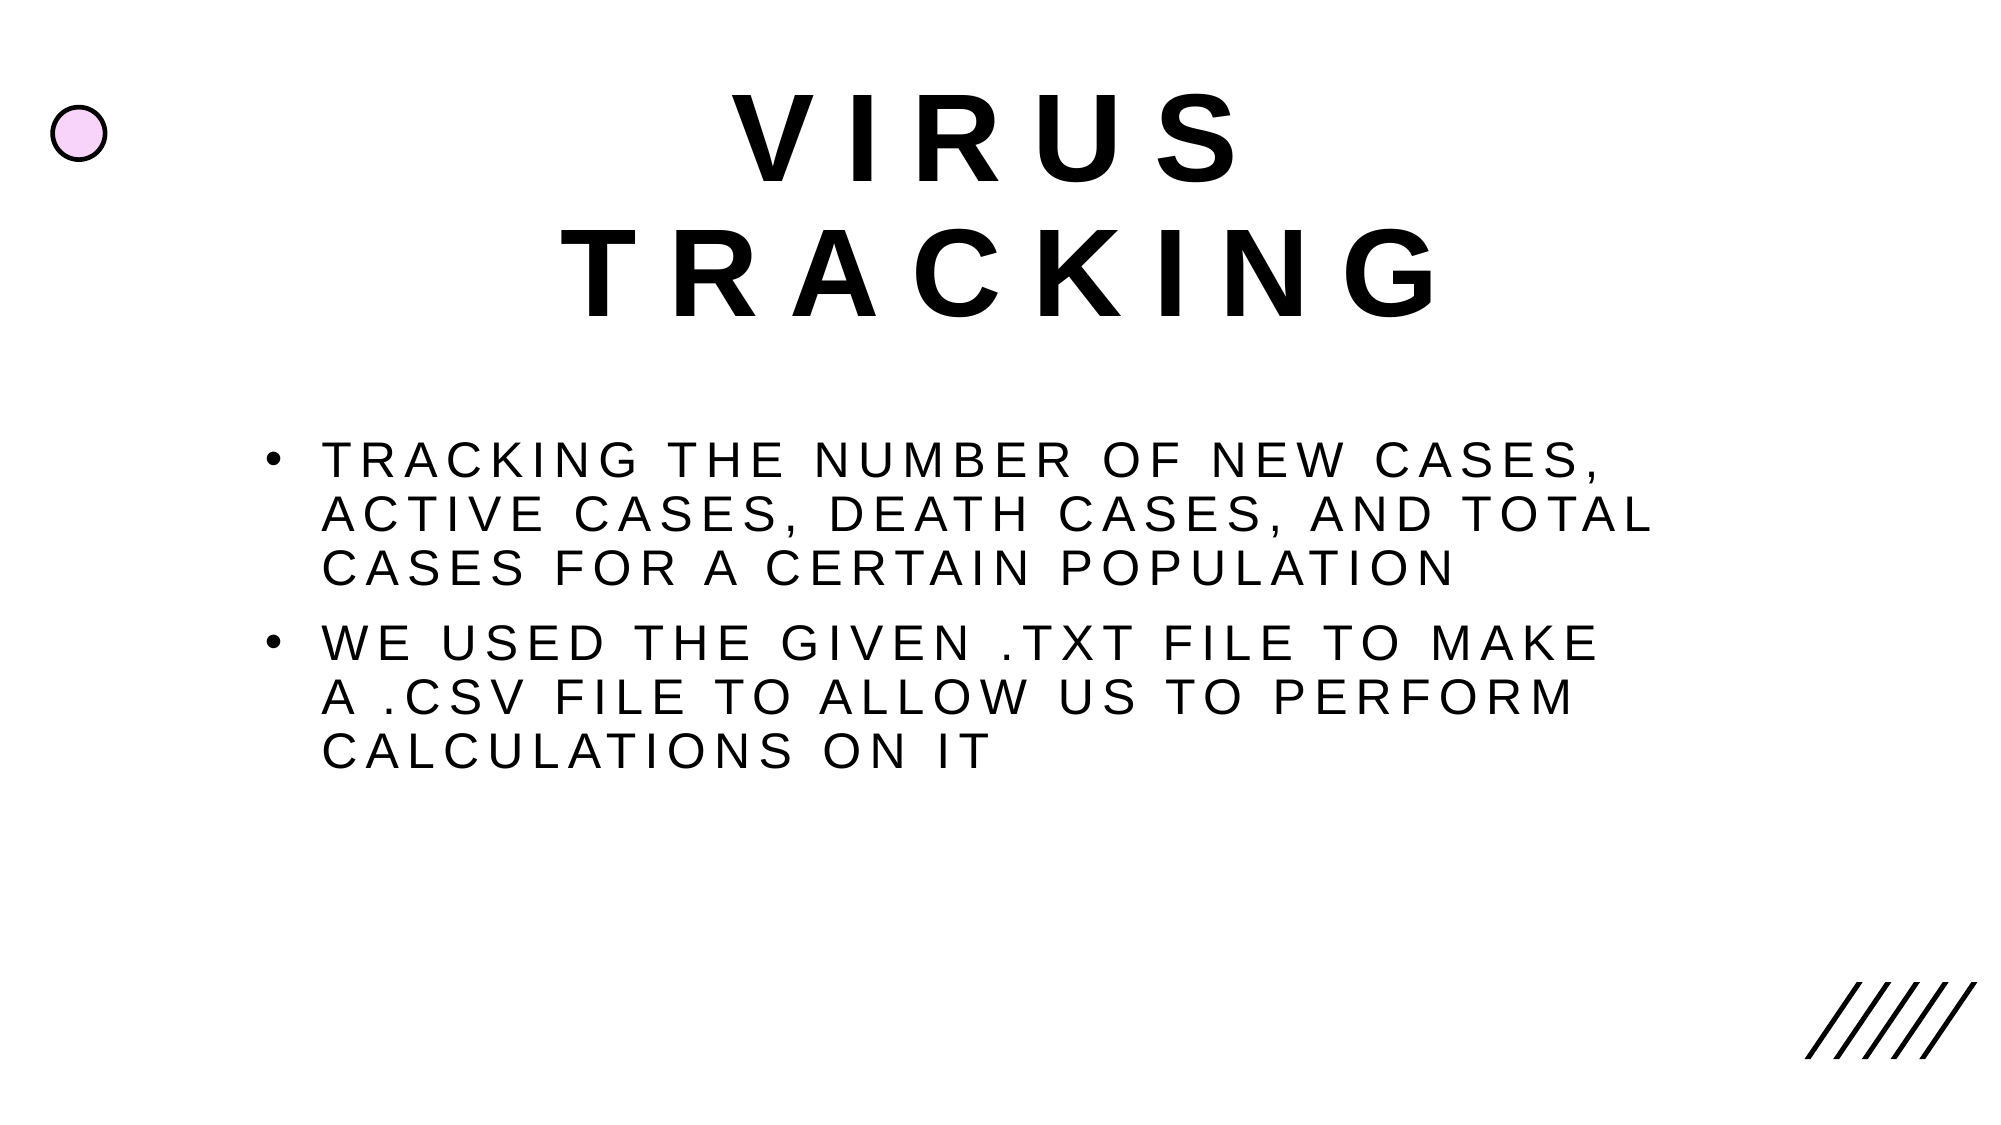

# Virus Tracking
Tracking the number of new cases, active cases, death cases, and total cases for a certain population
We used the given .txt file to make a .csv file to allow us to perform calculations on it